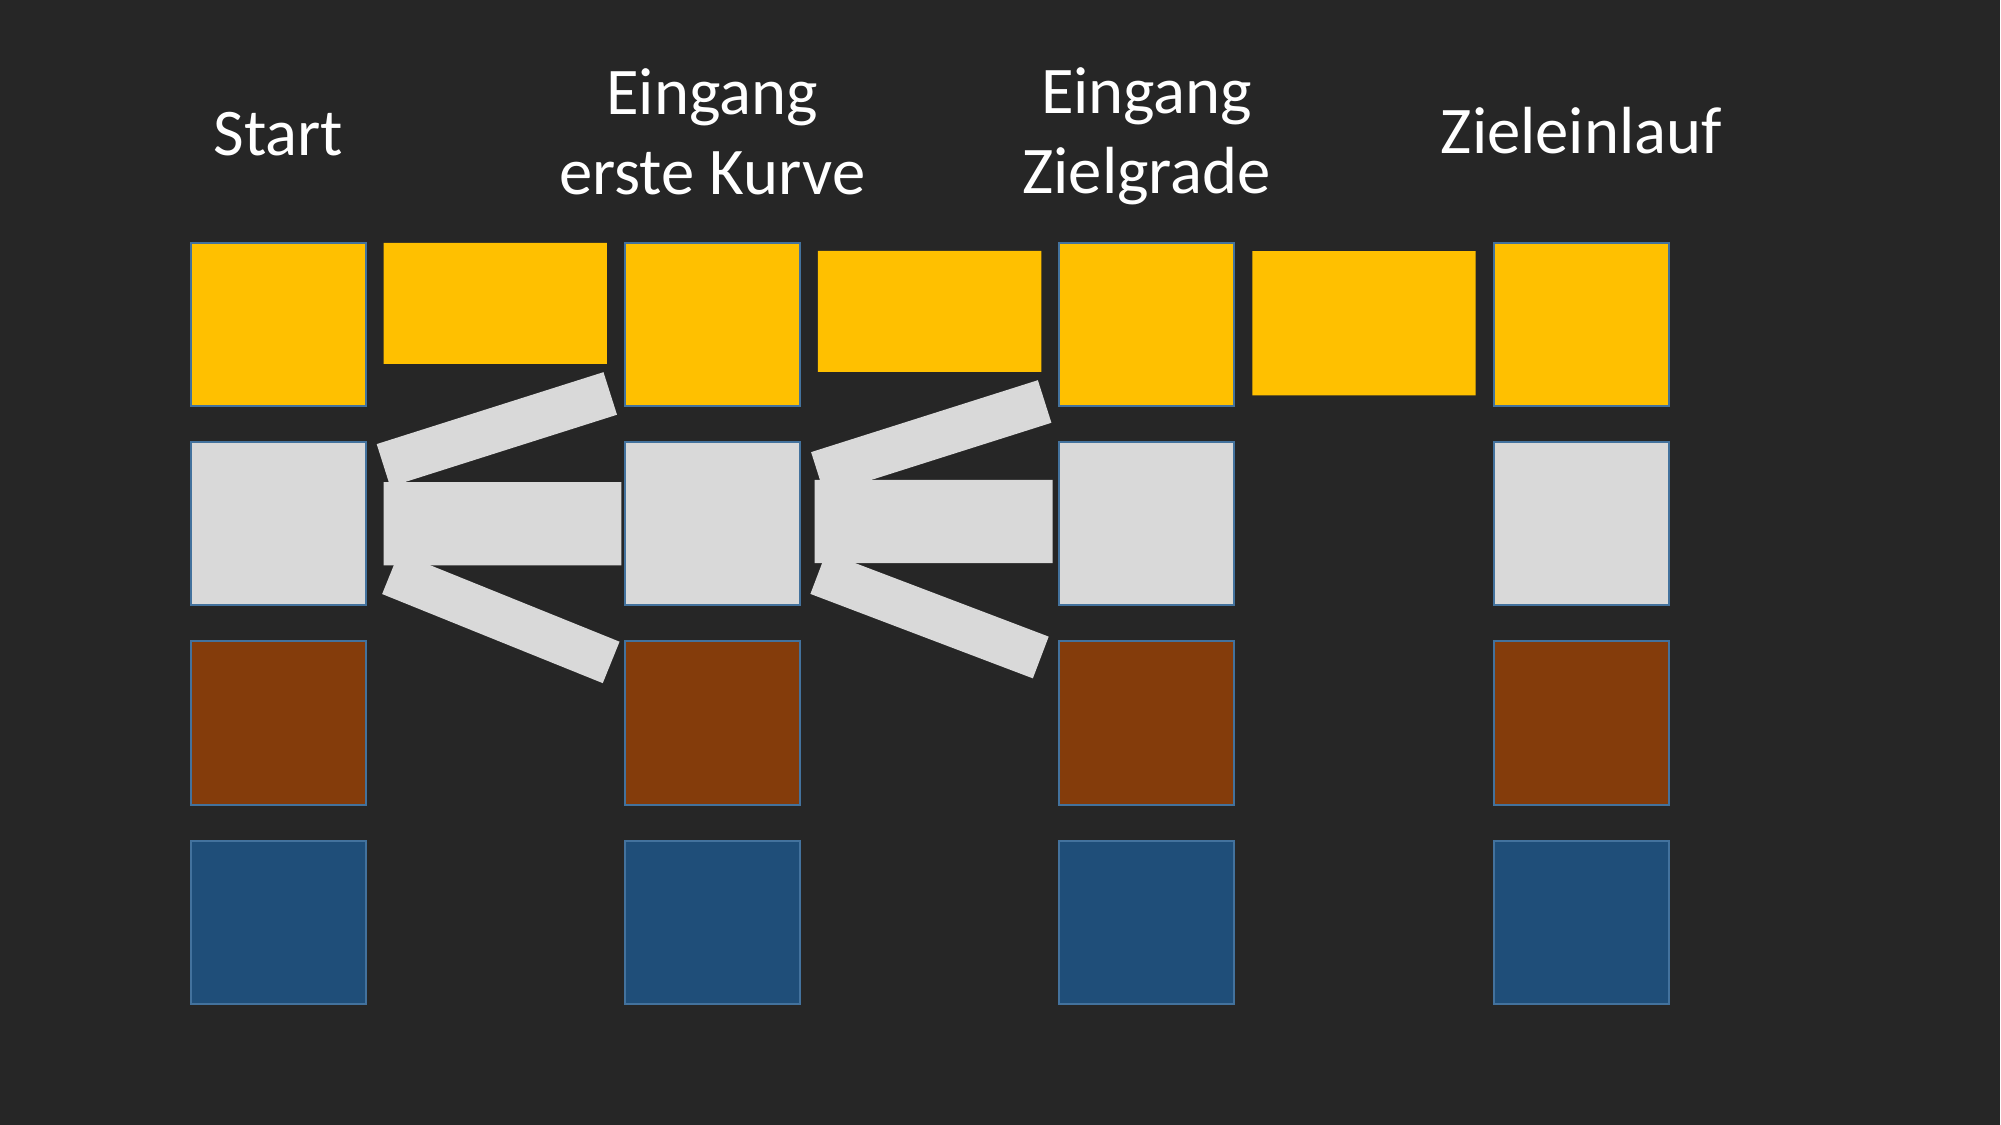

Eingang Zielgrade
Eingang erste Kurve
Zieleinlauf
Start